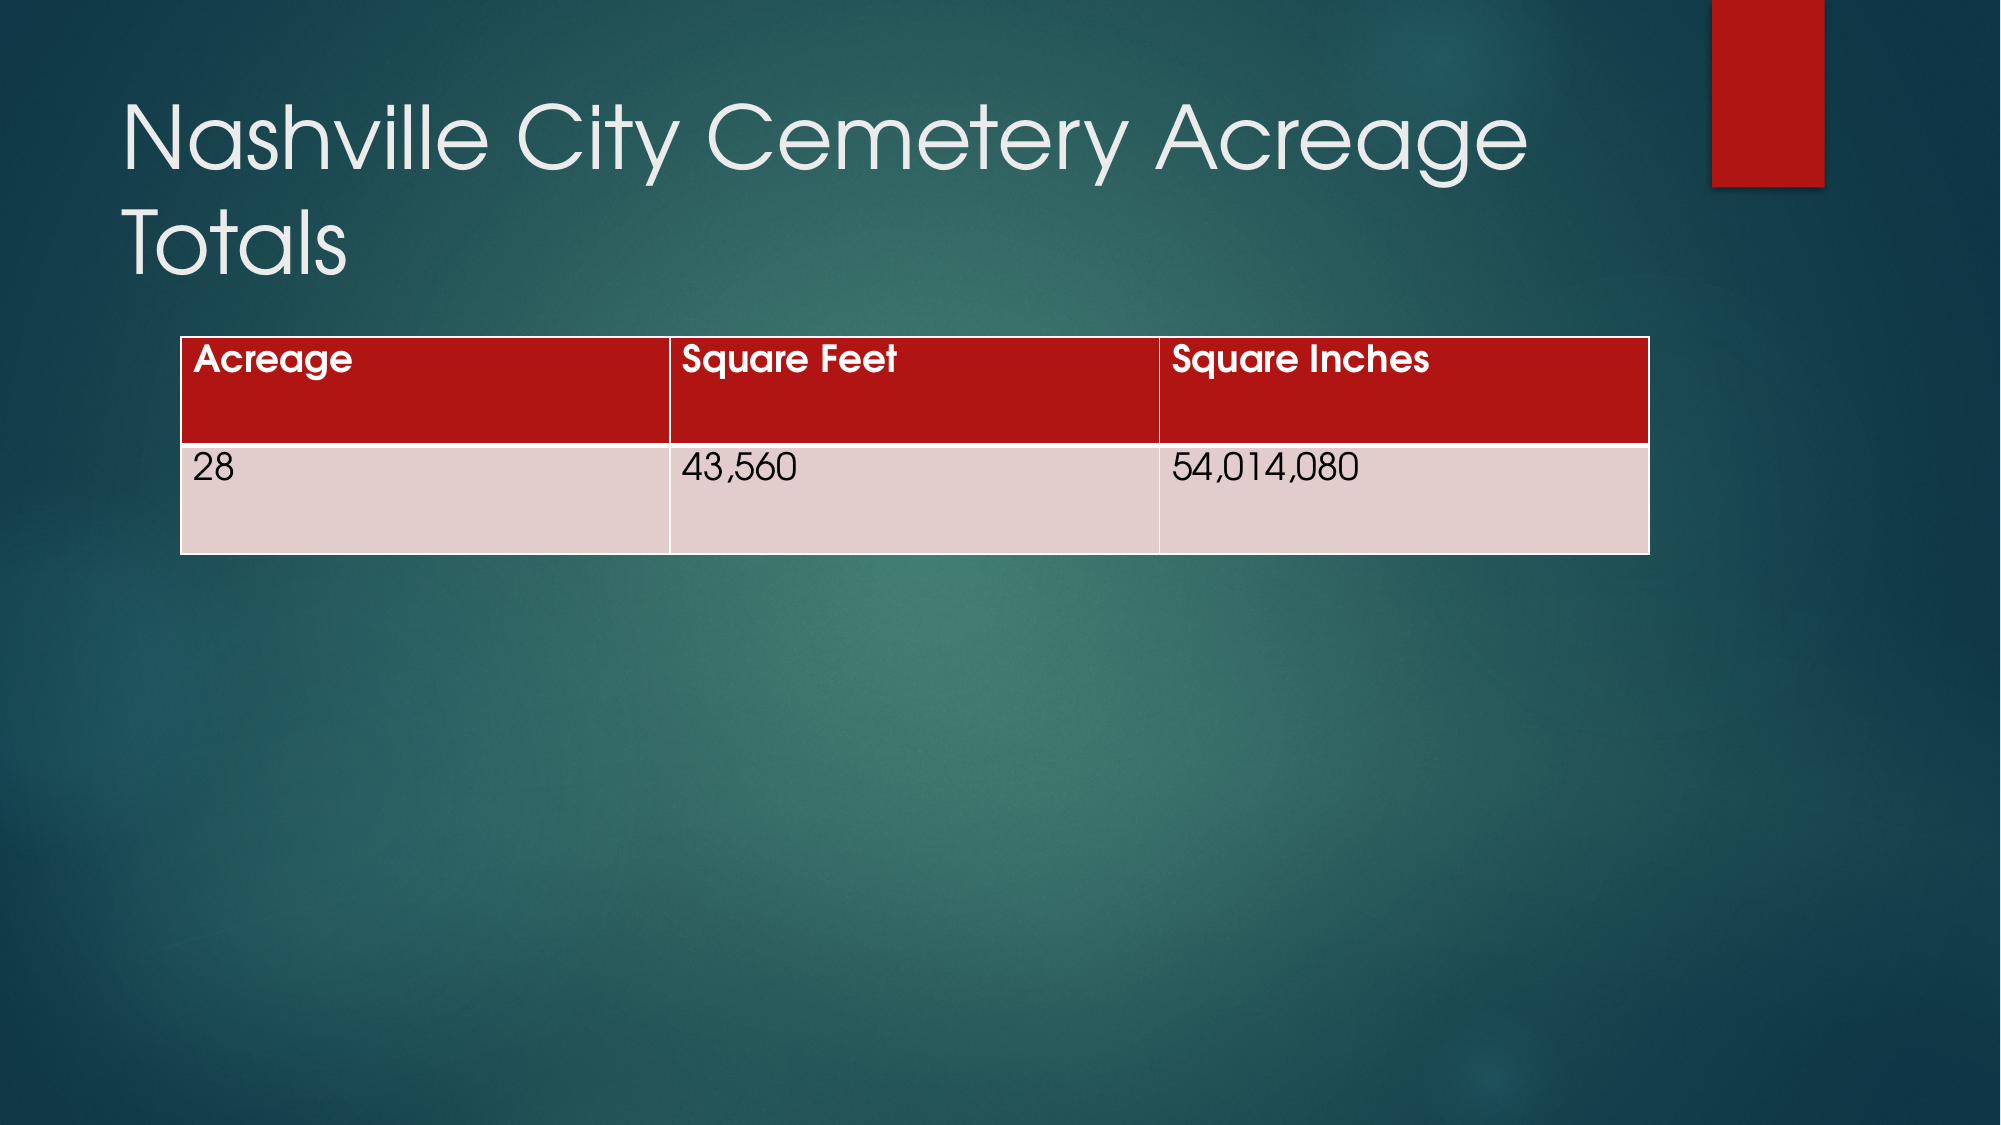

# Nashville City Cemetery Acreage Totals
| Acreage | Square Feet | Square Inches |
| --- | --- | --- |
| 28 | 43,560 | 54,014,080 |